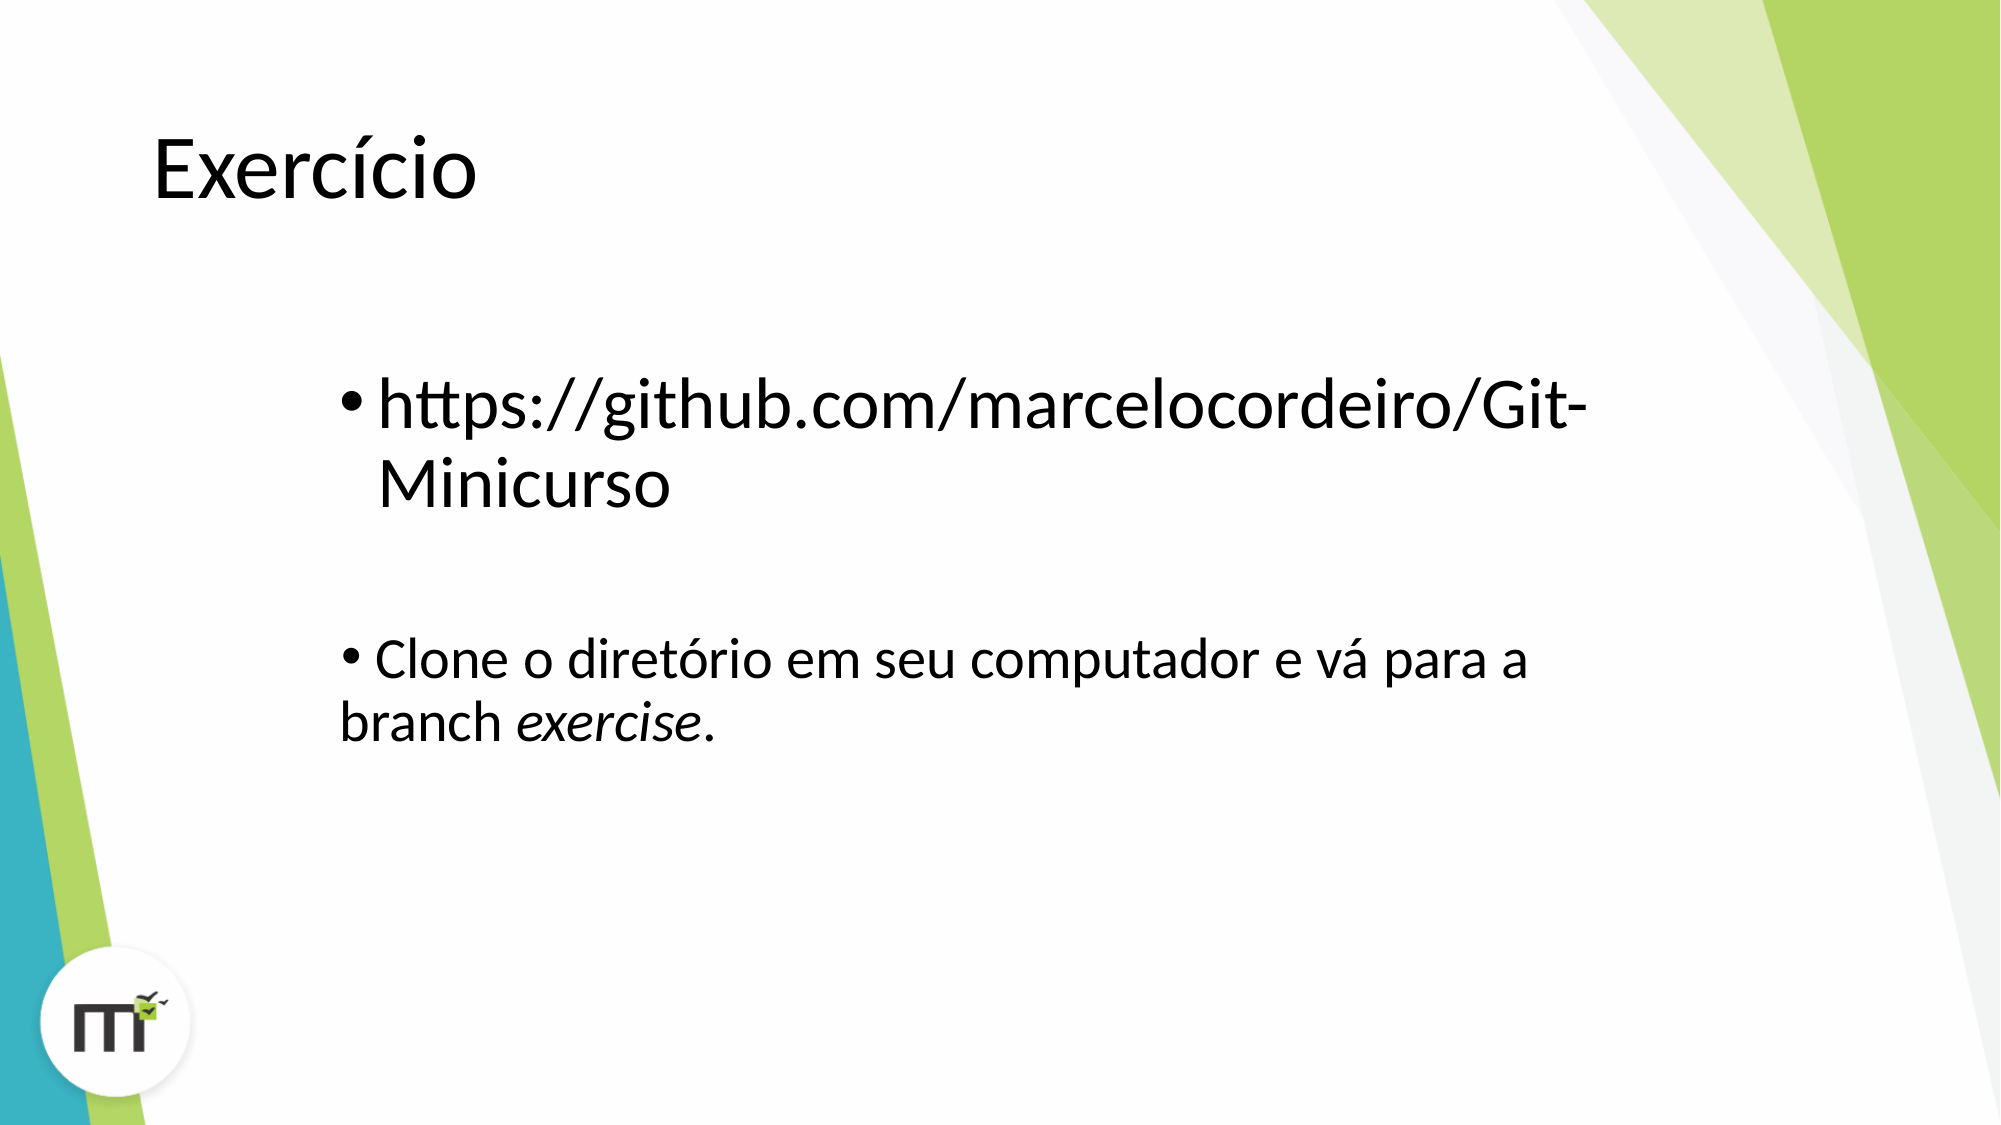

# Exercício
https://github.com/marcelocordeiro/Git-Minicurso

 Clone o diretório em seu computador e vá para a branch exercise.